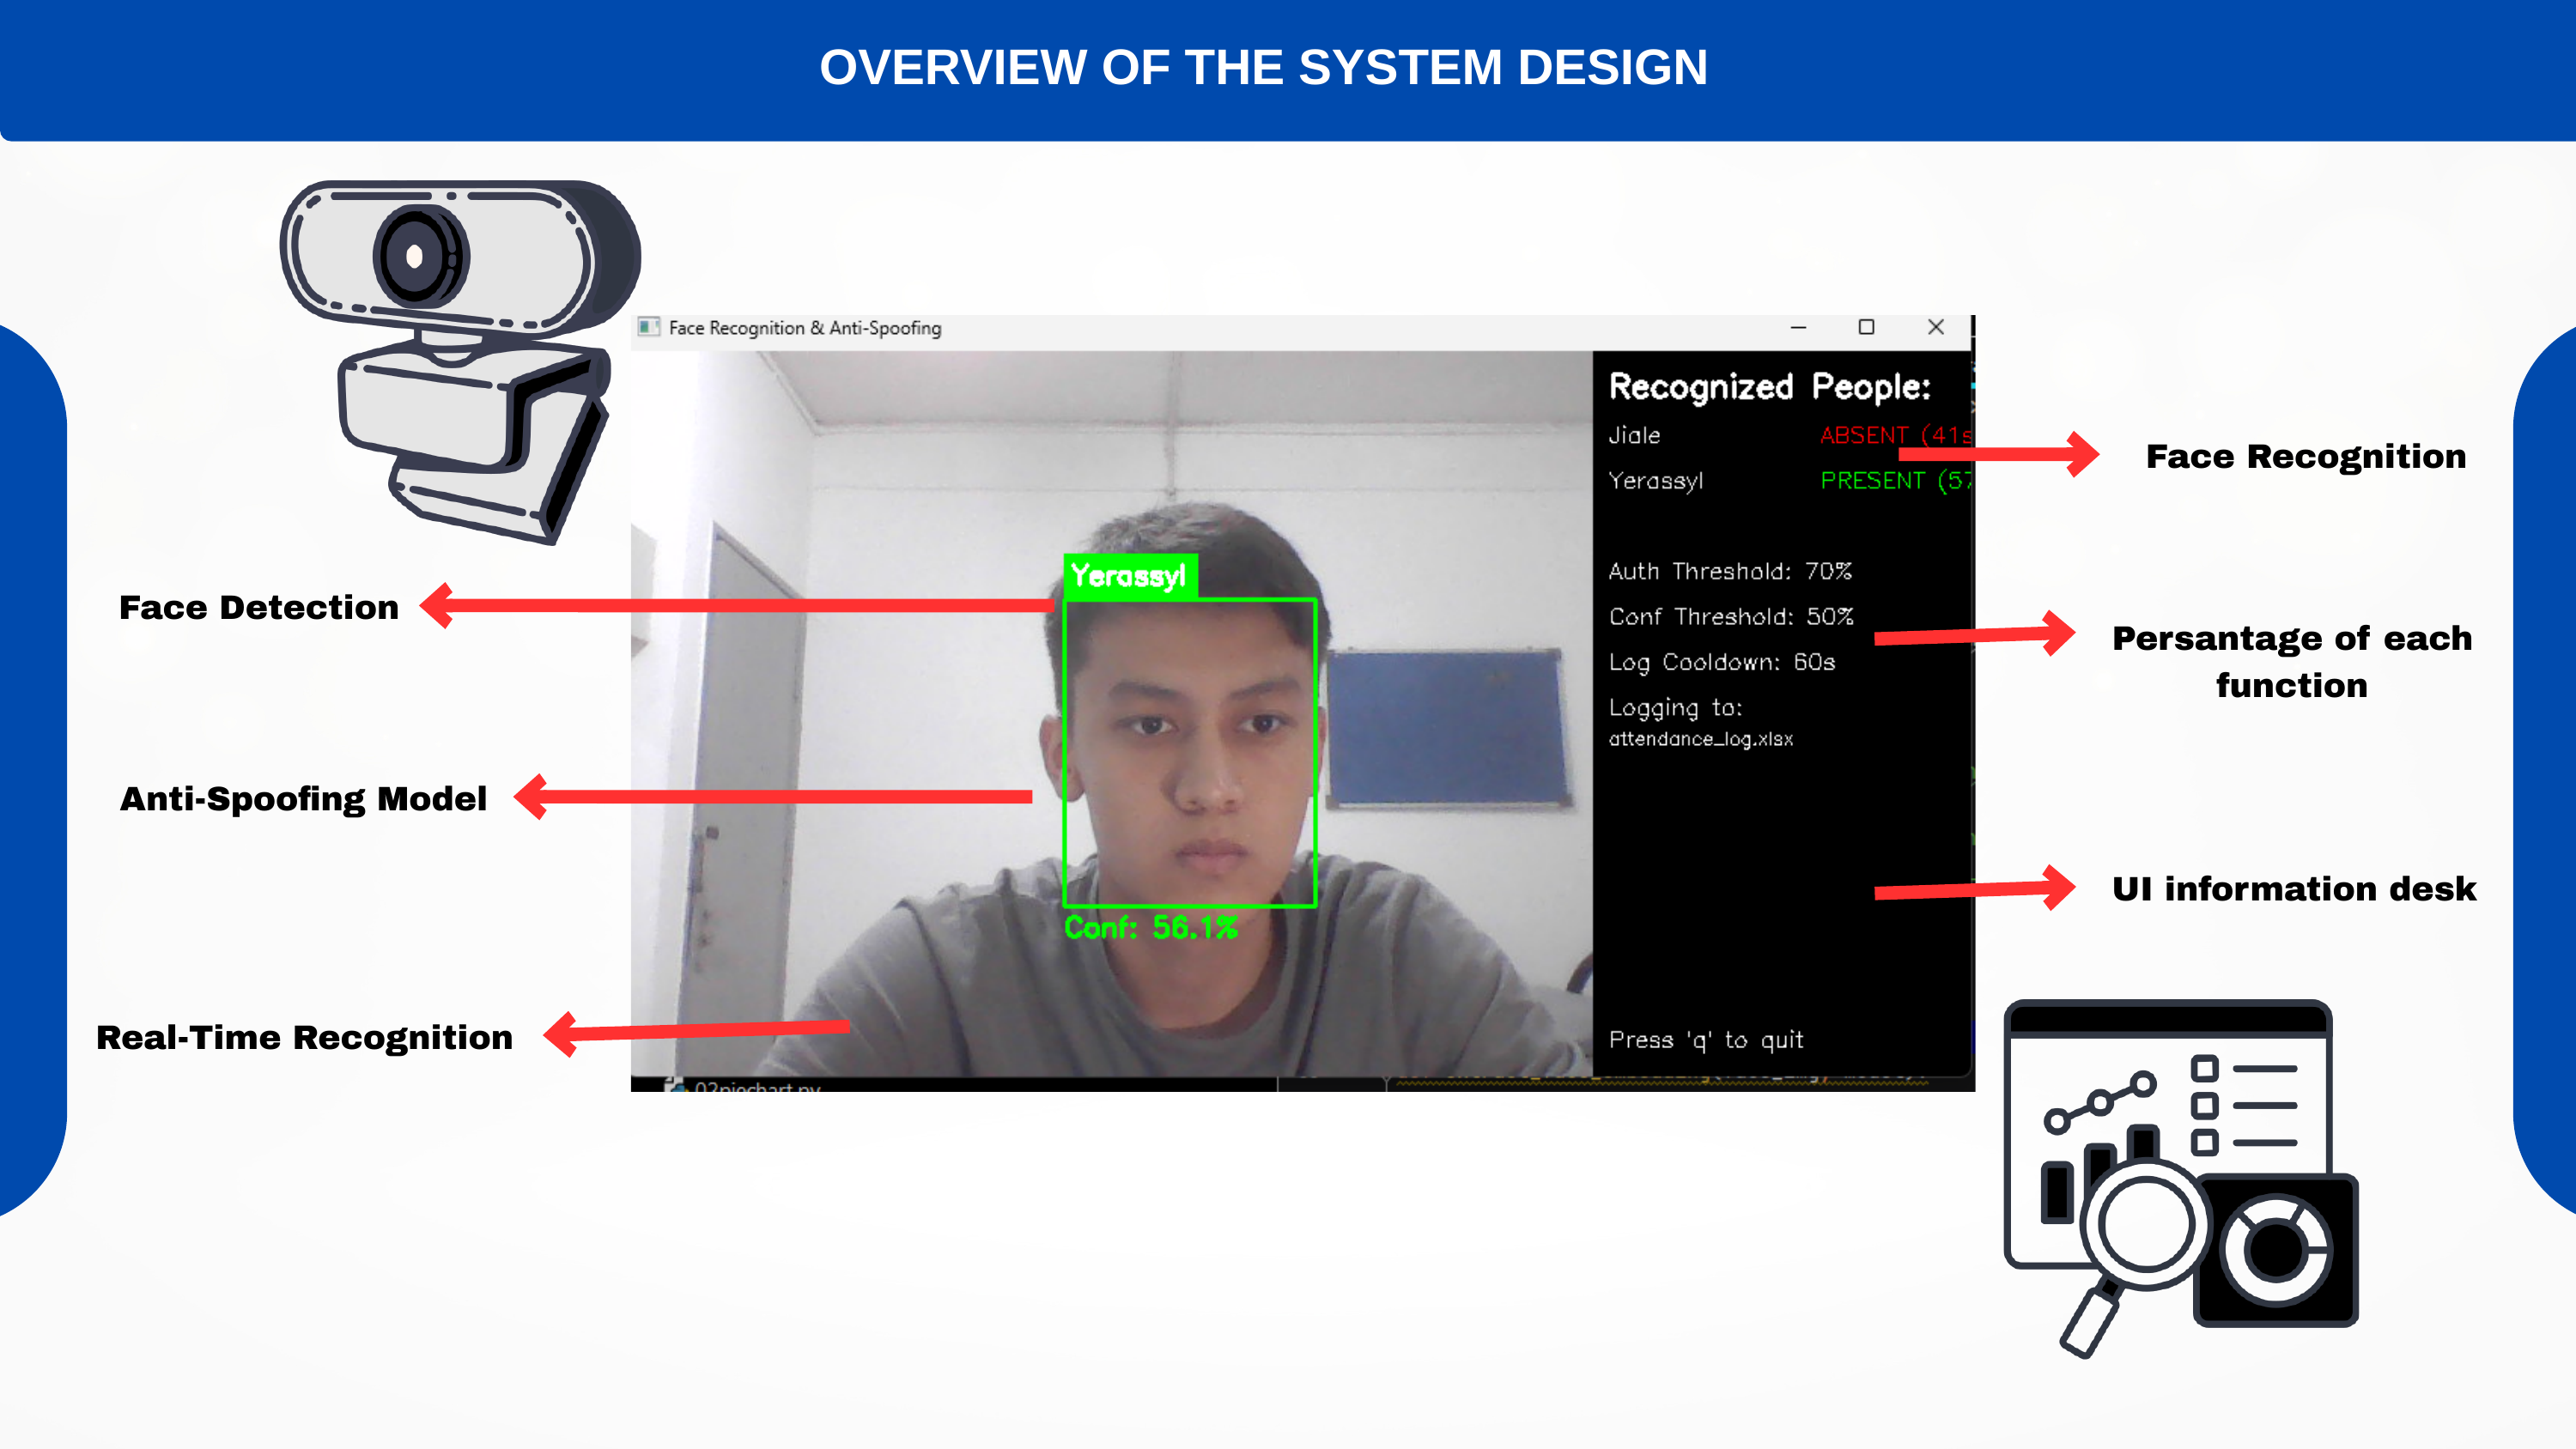

OVERVIEW OF THE SYSTEM DESIGN

Face Recognition

Face Detection

Persantage of each function

Anti-Spoofing Model

UI information desk

Real-Time Recognition